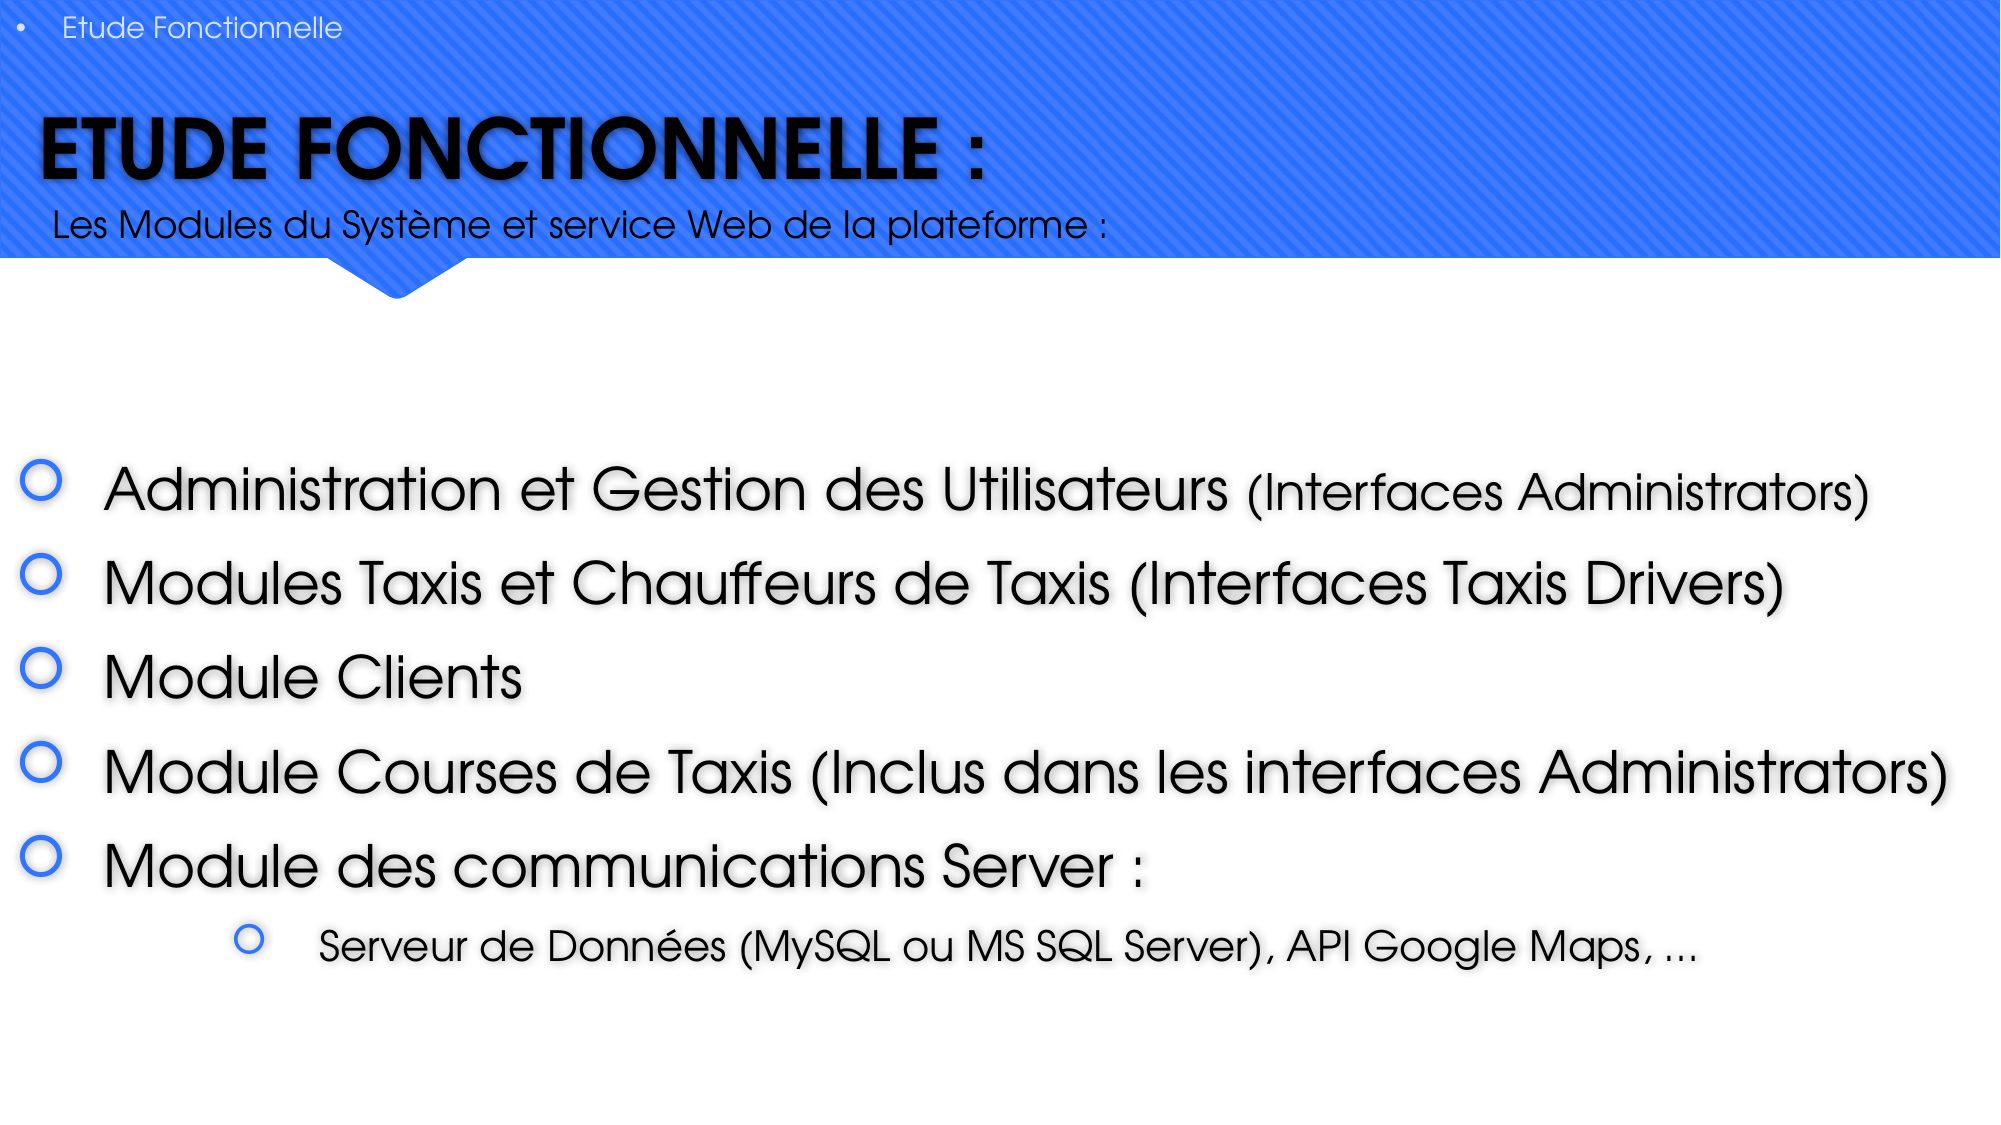

Etude Fonctionnelle
# ETUDE FONCTIONNELLE :
Les Modules du Système et service Web de la plateforme :
Administration et Gestion des Utilisateurs (Interfaces Administrators)
Modules Taxis et Chauffeurs de Taxis (Interfaces Taxis Drivers)
Module Clients
Module Courses de Taxis (Inclus dans les interfaces Administrators)
Module des communications Server :
Serveur de Données (MySQL ou MS SQL Server), API Google Maps, …